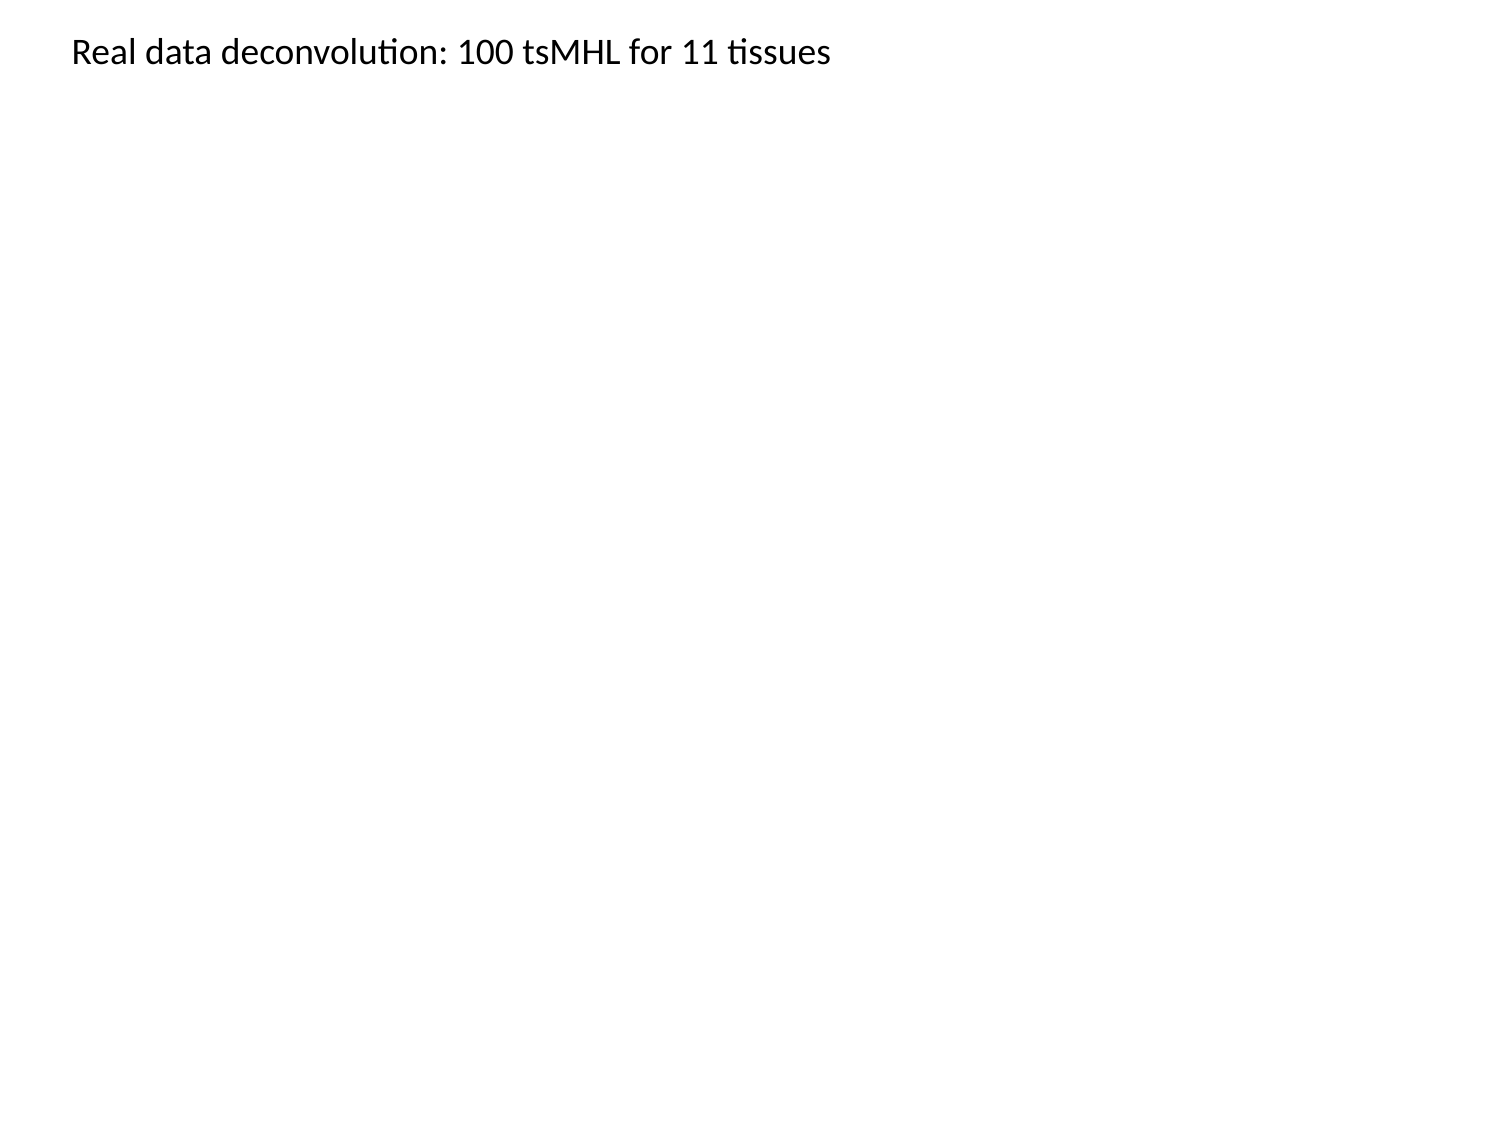

Real data deconvolution: 100 tsMHL for 11 tissues